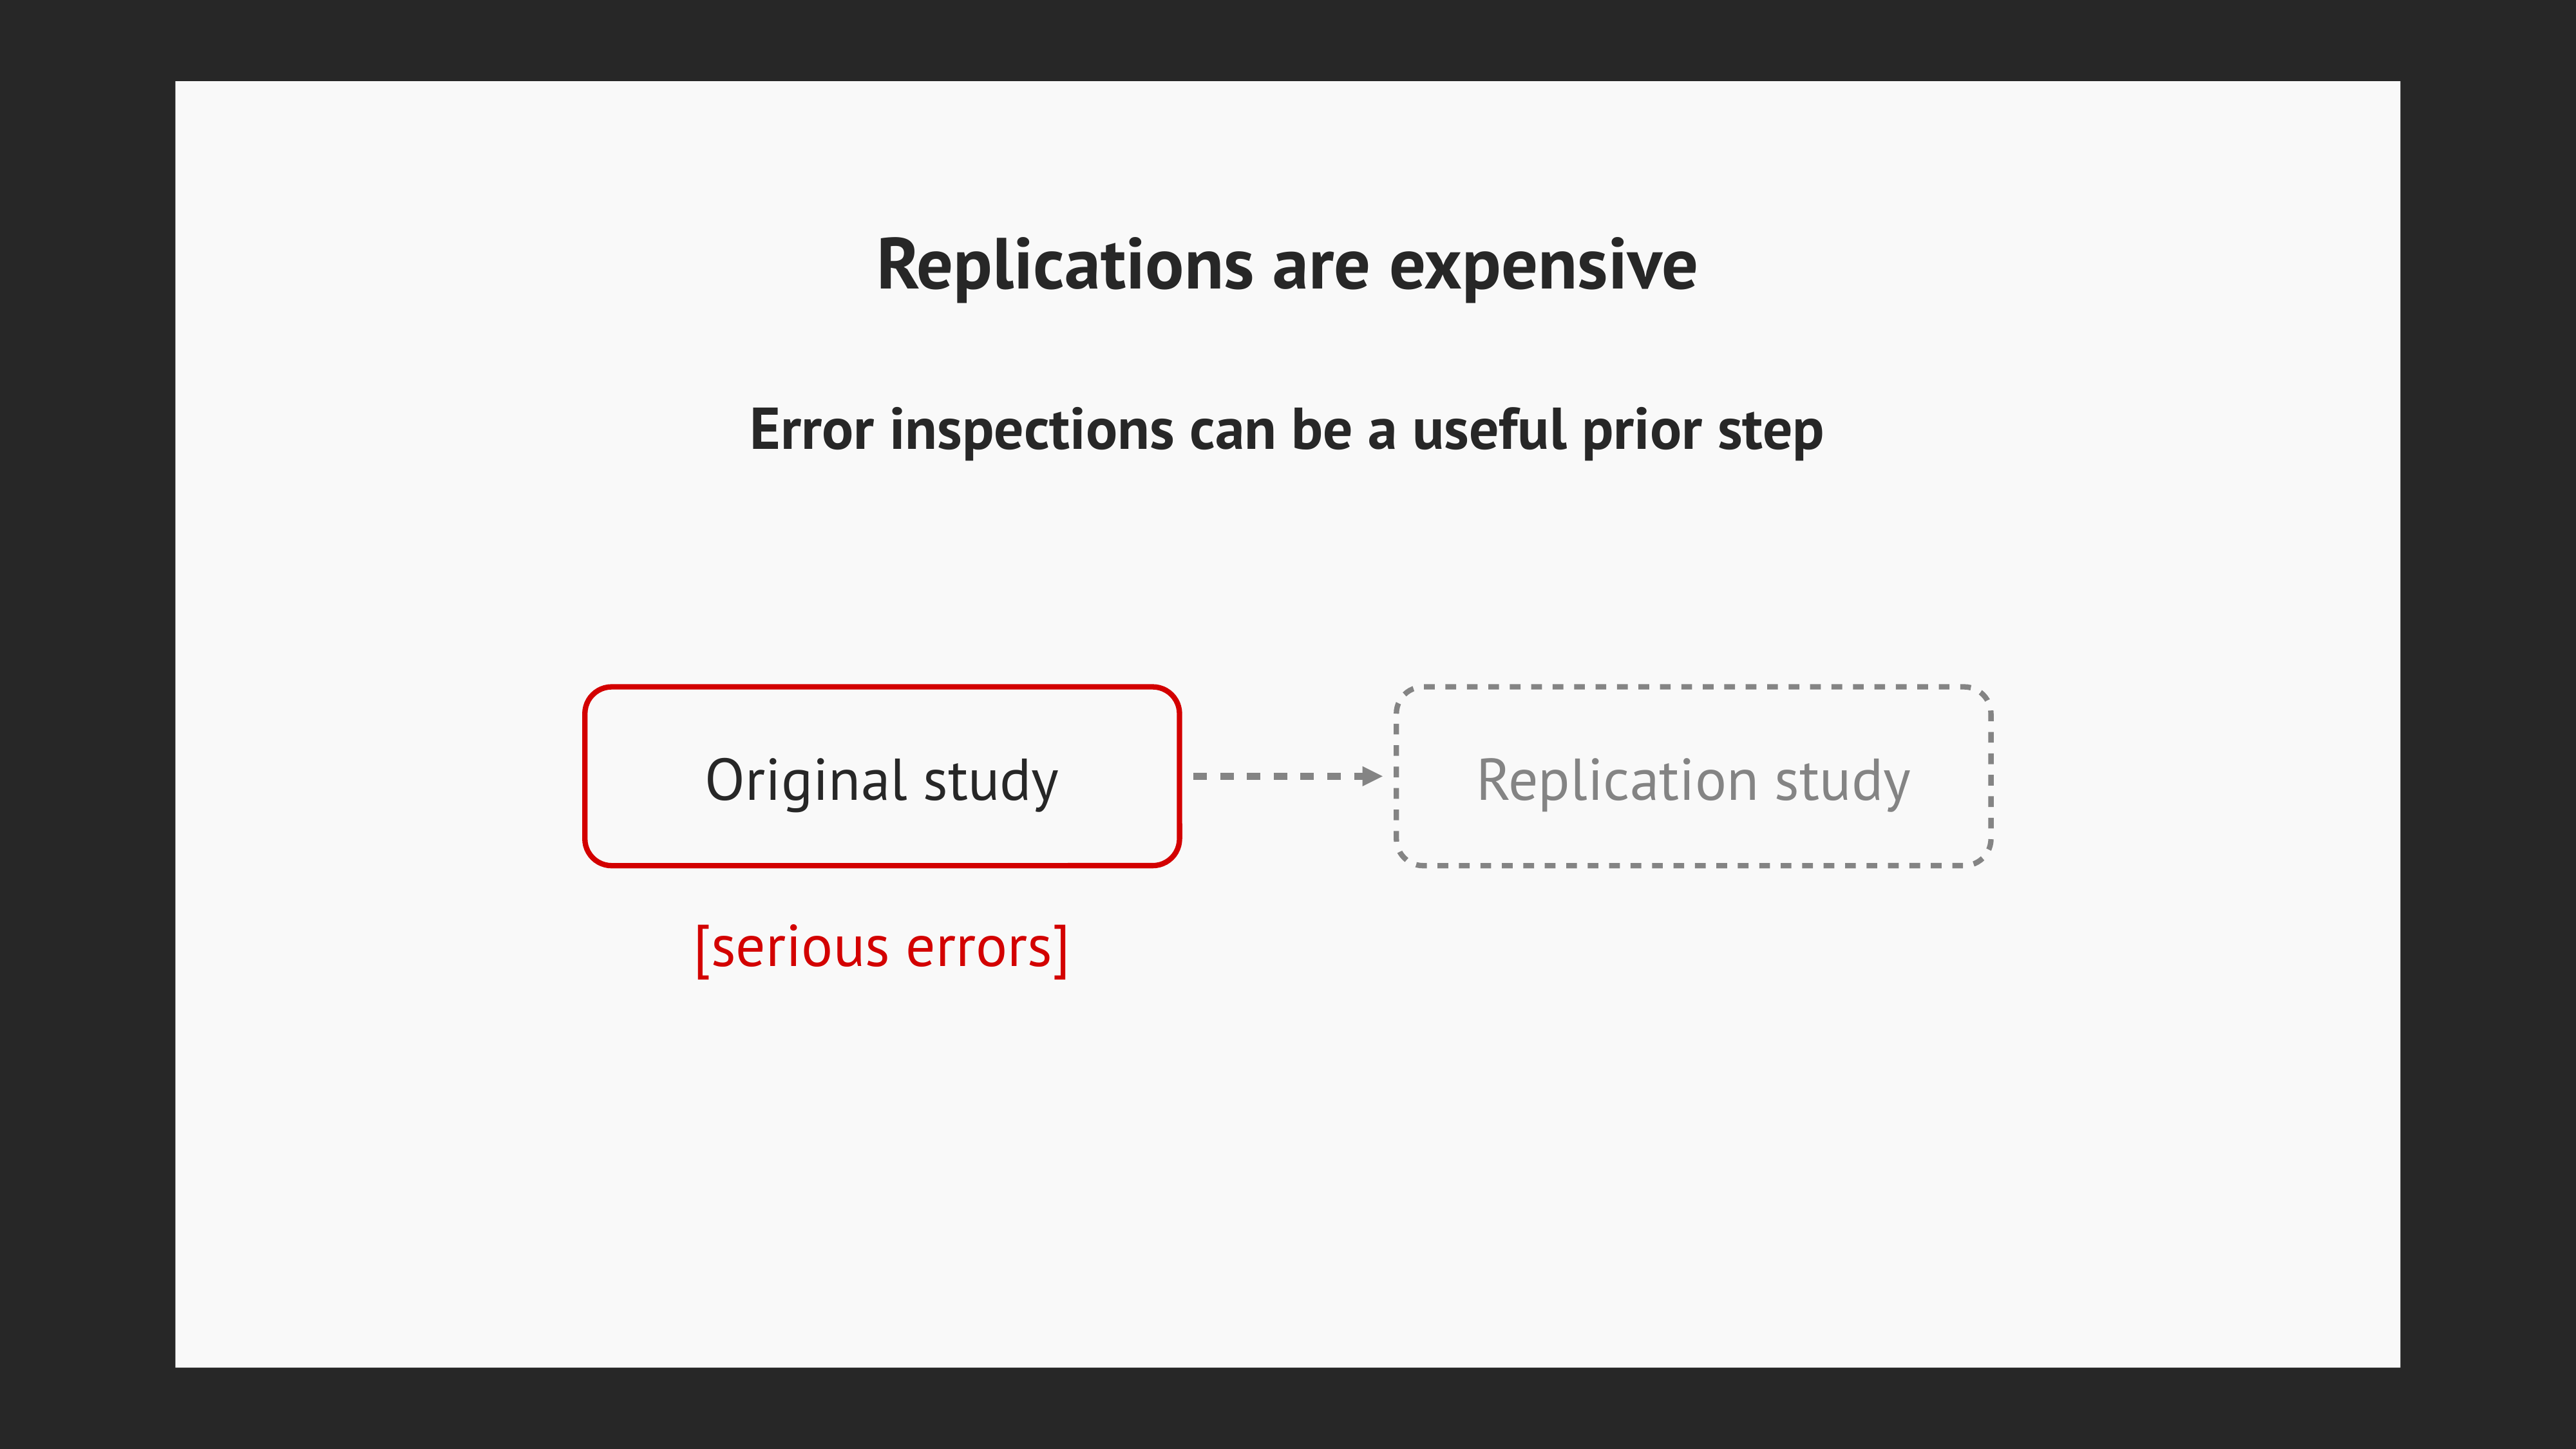

Replications are expensive

Error inspections can be a useful prior step

Original study
Replication study

[serious errors]